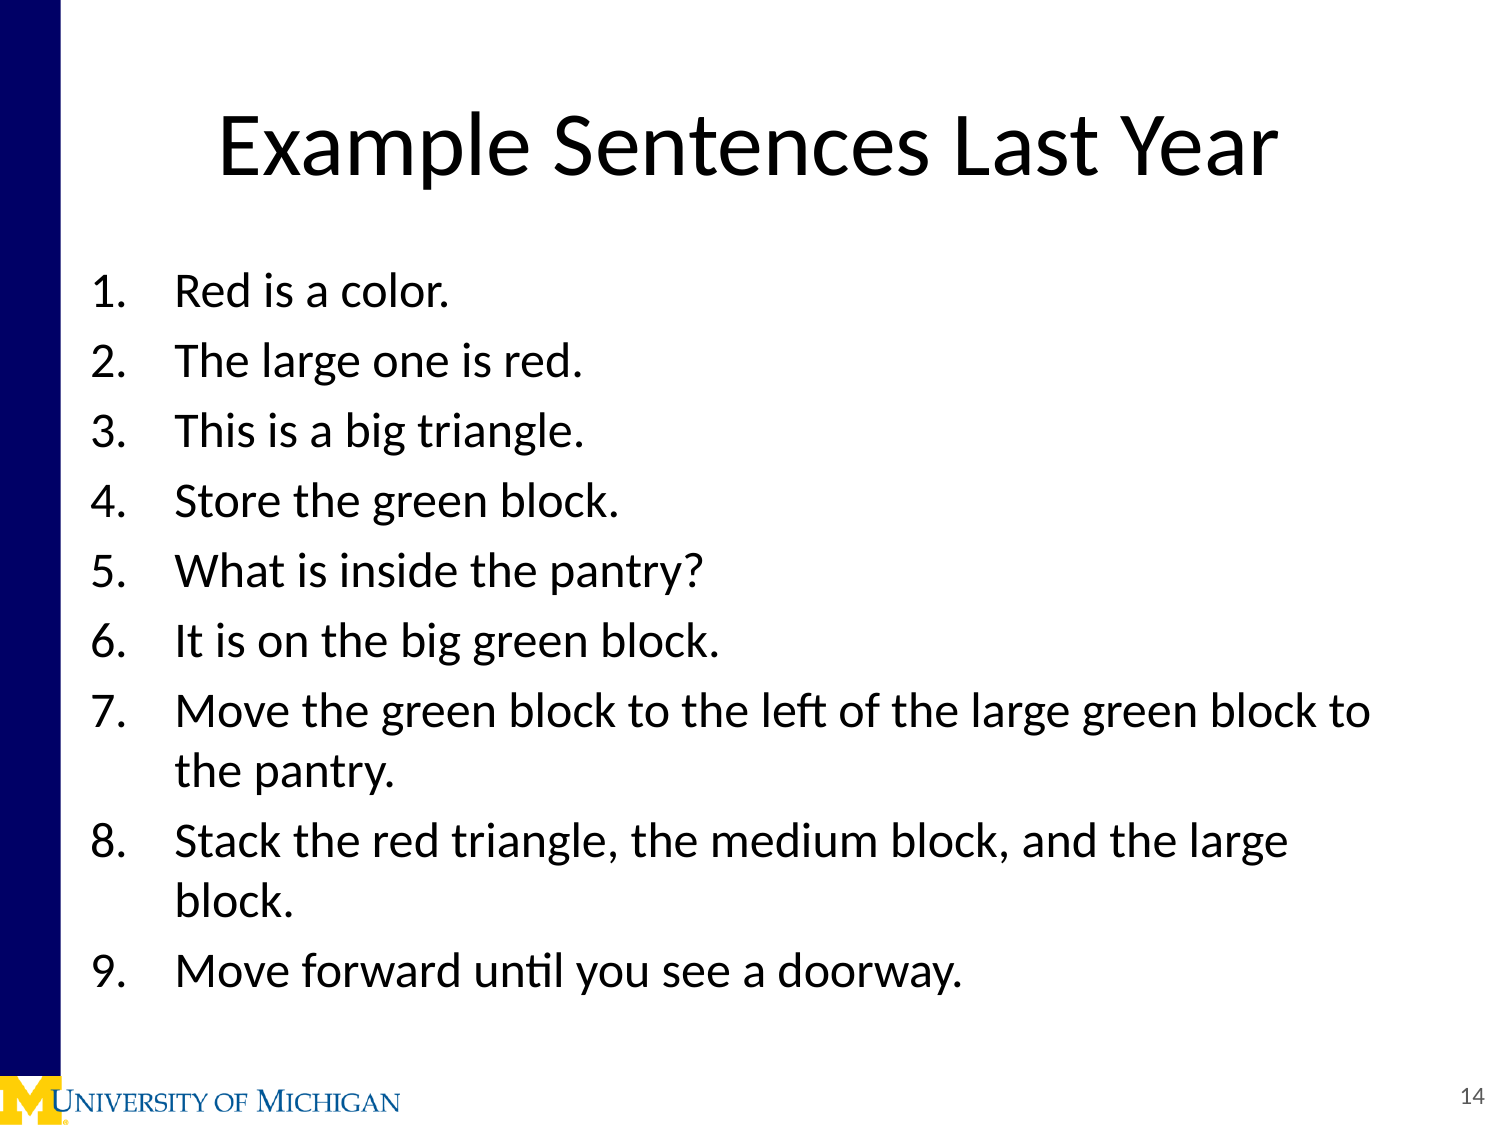

# Example Sentences Last Year
Red is a color.
The large one is red.
This is a big triangle.
Store the green block.
What is inside the pantry?
It is on the big green block.
Move the green block to the left of the large green block to the pantry.
Stack the red triangle, the medium block, and the large block.
Move forward until you see a doorway.
14